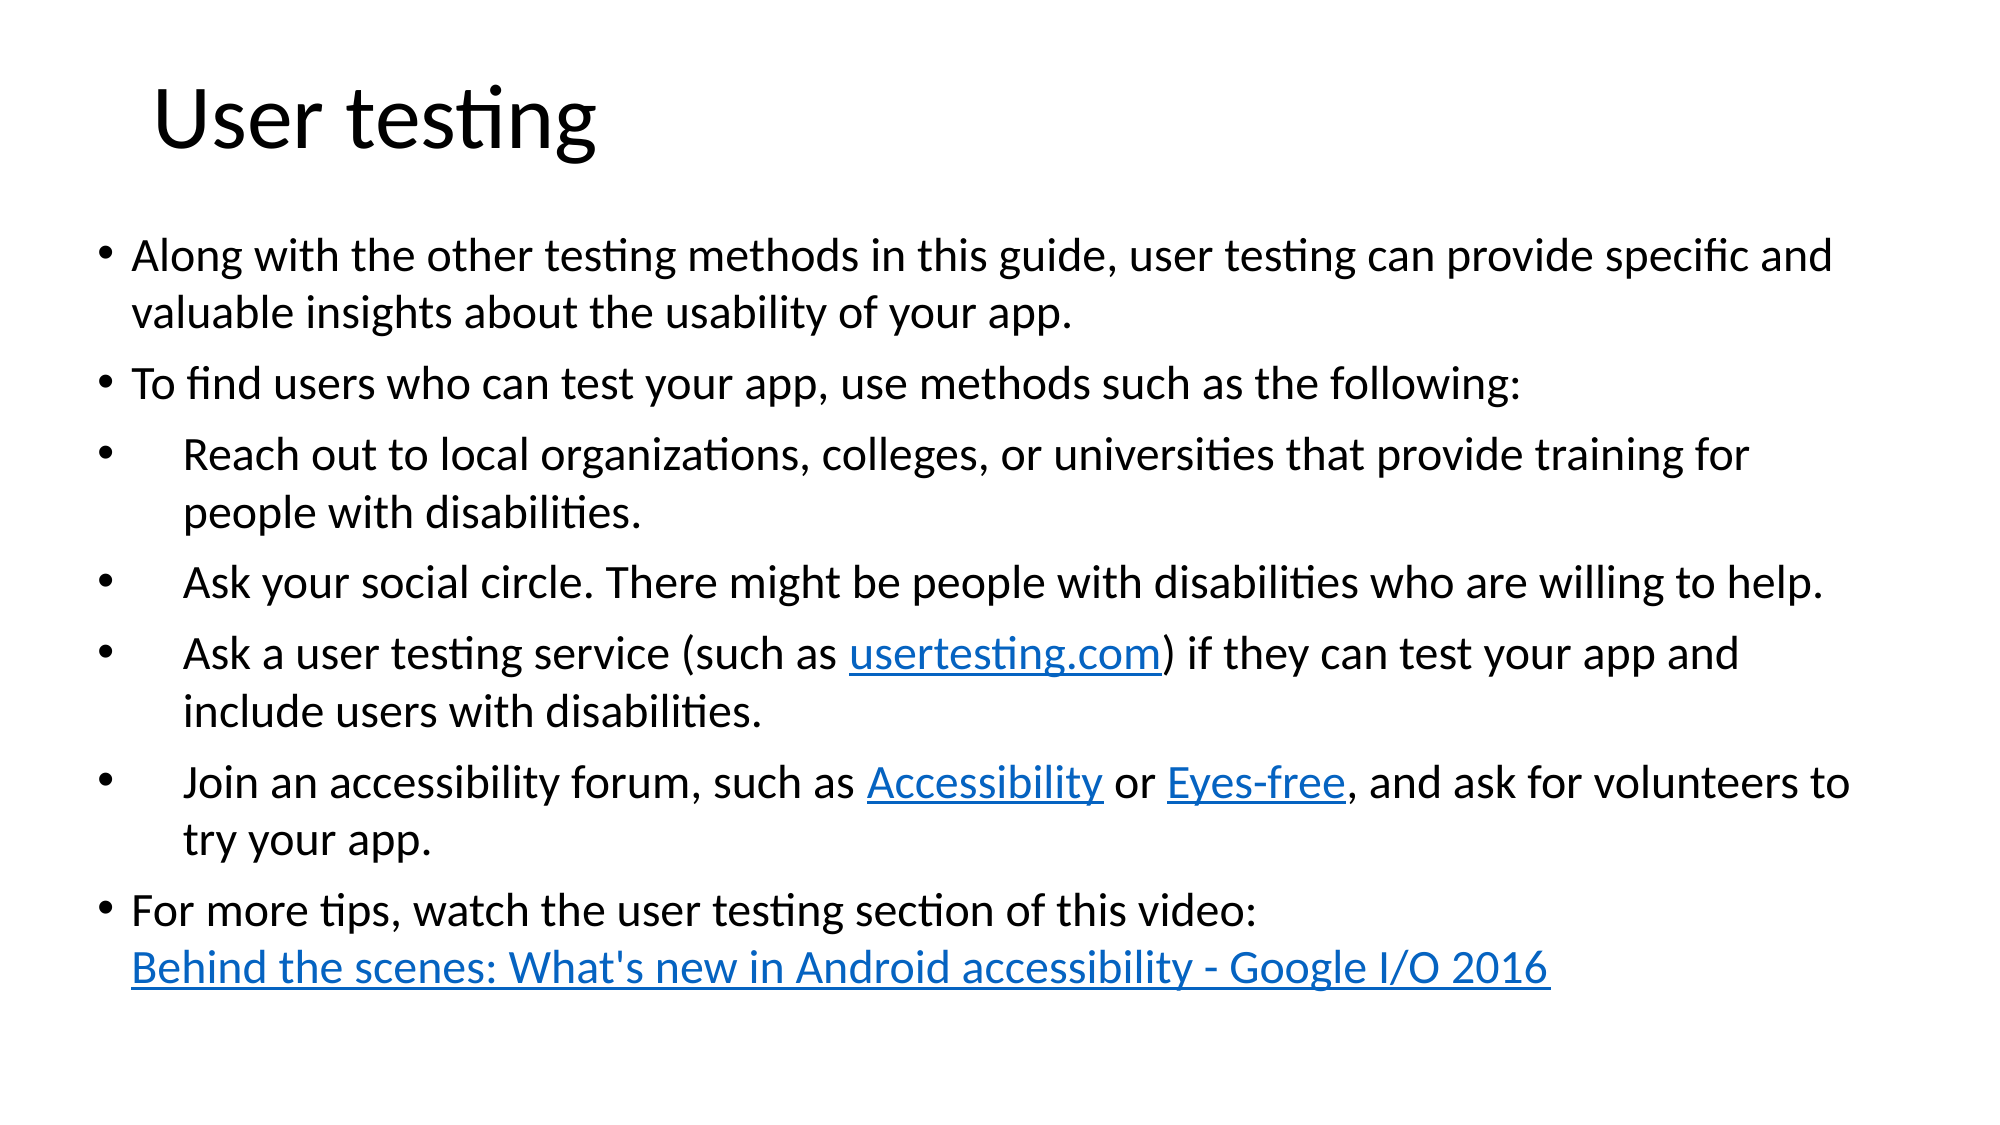

# User testing
Along with the other testing methods in this guide, user testing can provide specific and valuable insights about the usability of your app.
To find users who can test your app, use methods such as the following:
Reach out to local organizations, colleges, or universities that provide training for people with disabilities.
Ask your social circle. There might be people with disabilities who are willing to help.
Ask a user testing service (such as usertesting.com) if they can test your app and include users with disabilities.
Join an accessibility forum, such as Accessibility or Eyes-free, and ask for volunteers to try your app.
For more tips, watch the user testing section of this video: Behind the scenes: What's new in Android accessibility - Google I/O 2016